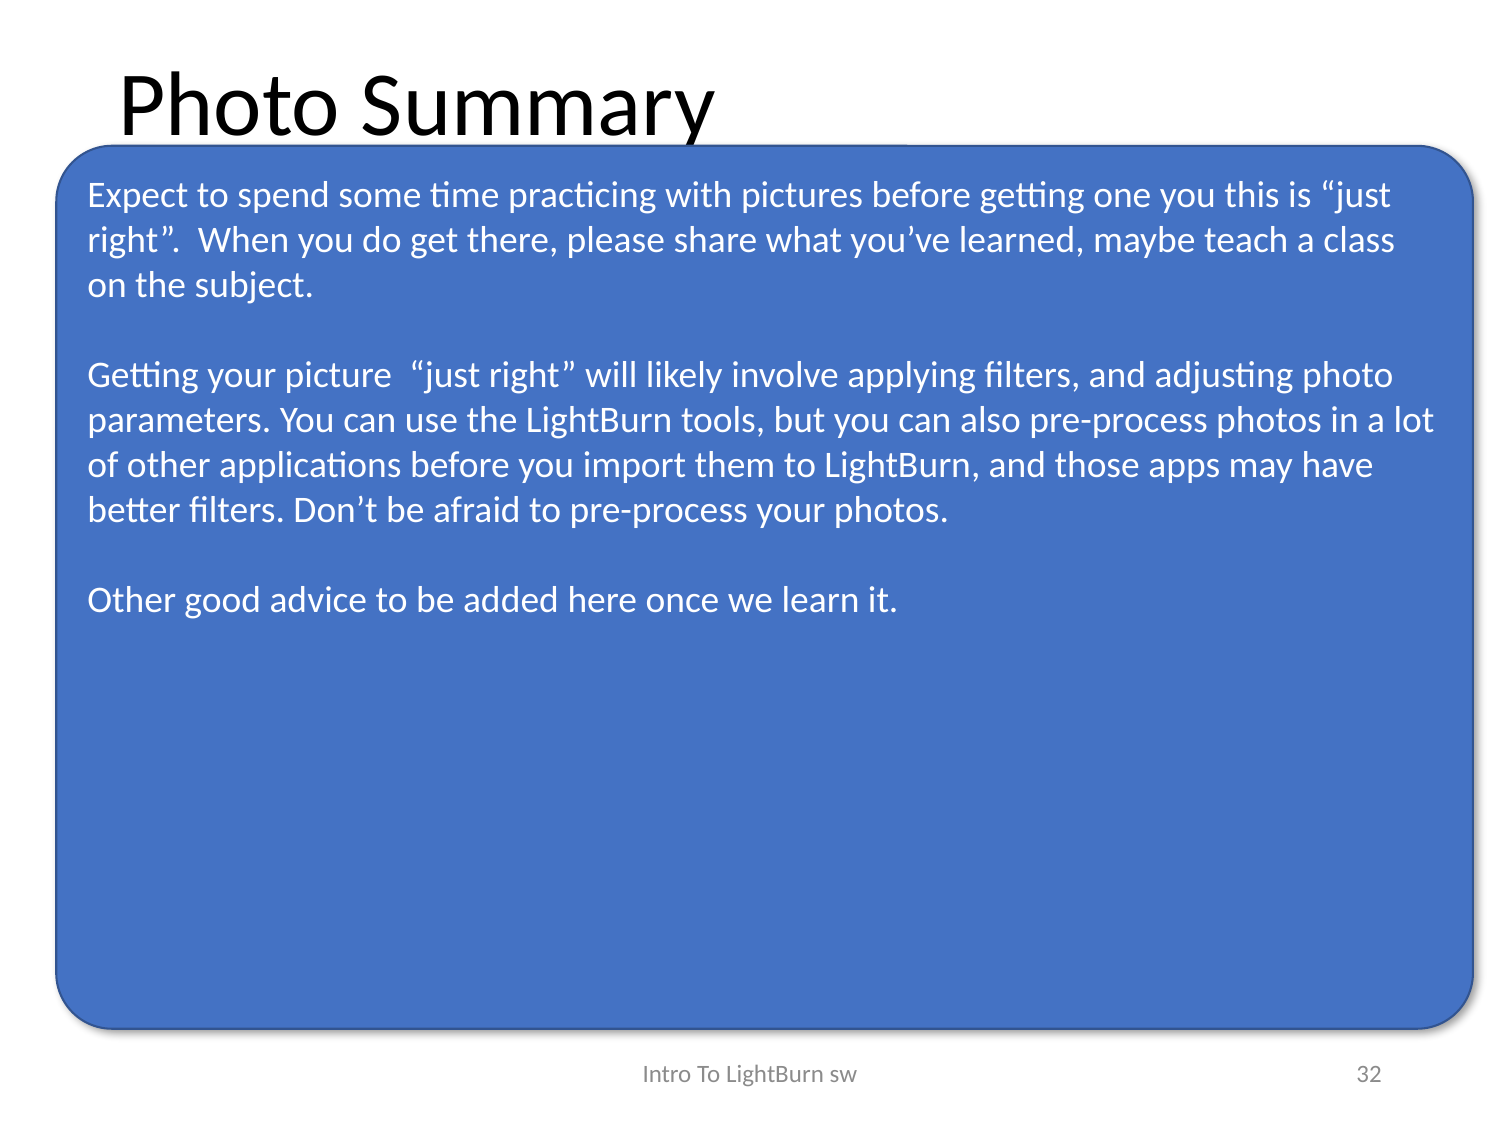

# Photo Summary
Expect to spend some time practicing with pictures before getting one you this is “just right”.  When you do get there, please share what you’ve learned, maybe teach a class on the subject.

Getting your picture  “just right” will likely involve applying filters, and adjusting photo parameters. You can use the LightBurn tools, but you can also pre-process photos in a lot of other applications before you import them to LightBurn, and those apps may have better filters. Don’t be afraid to pre-process your photos.

Other good advice to be added here once we learn it.

Intro To LightBurn sw
32